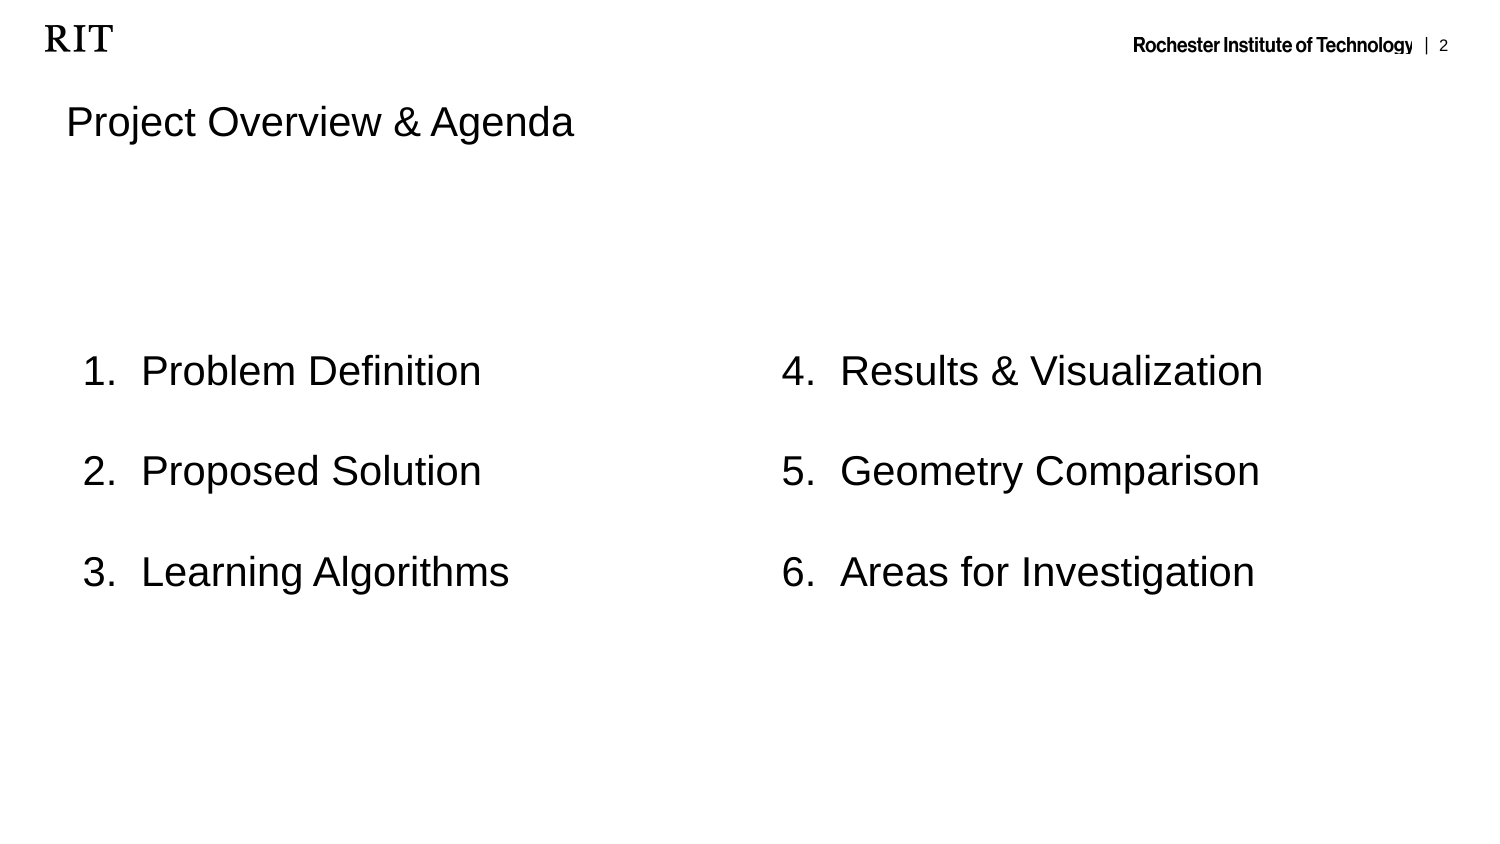

# Project Overview & Agenda
Problem Definition

Proposed Solution

Learning Algorithms
Results & Visualization

Geometry Comparison

Areas for Investigation